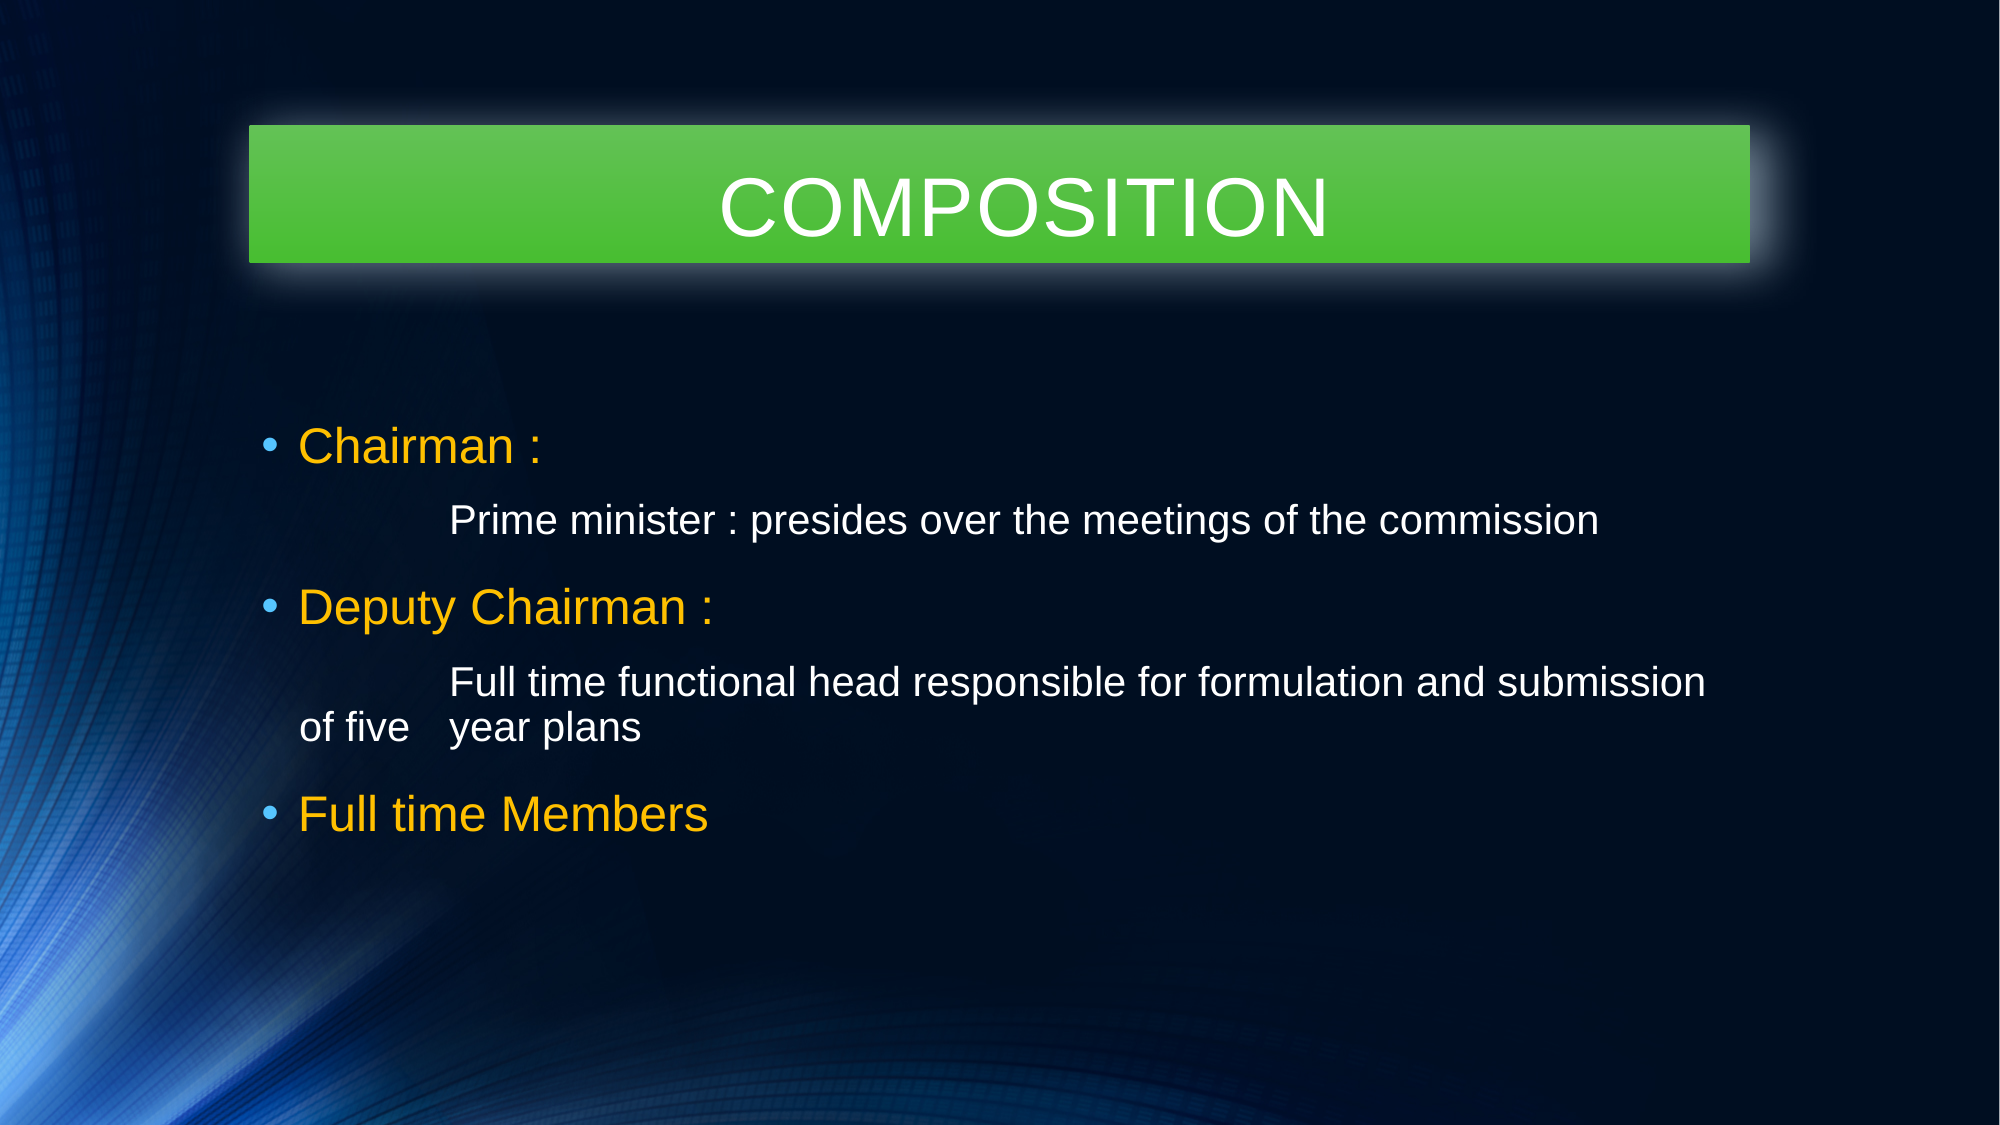

# COMPOSITION
Chairman :
	Prime minister : presides over the meetings of the commission
Deputy Chairman :
	Full time functional head responsible for formulation and submission of five 	year plans
Full time Members